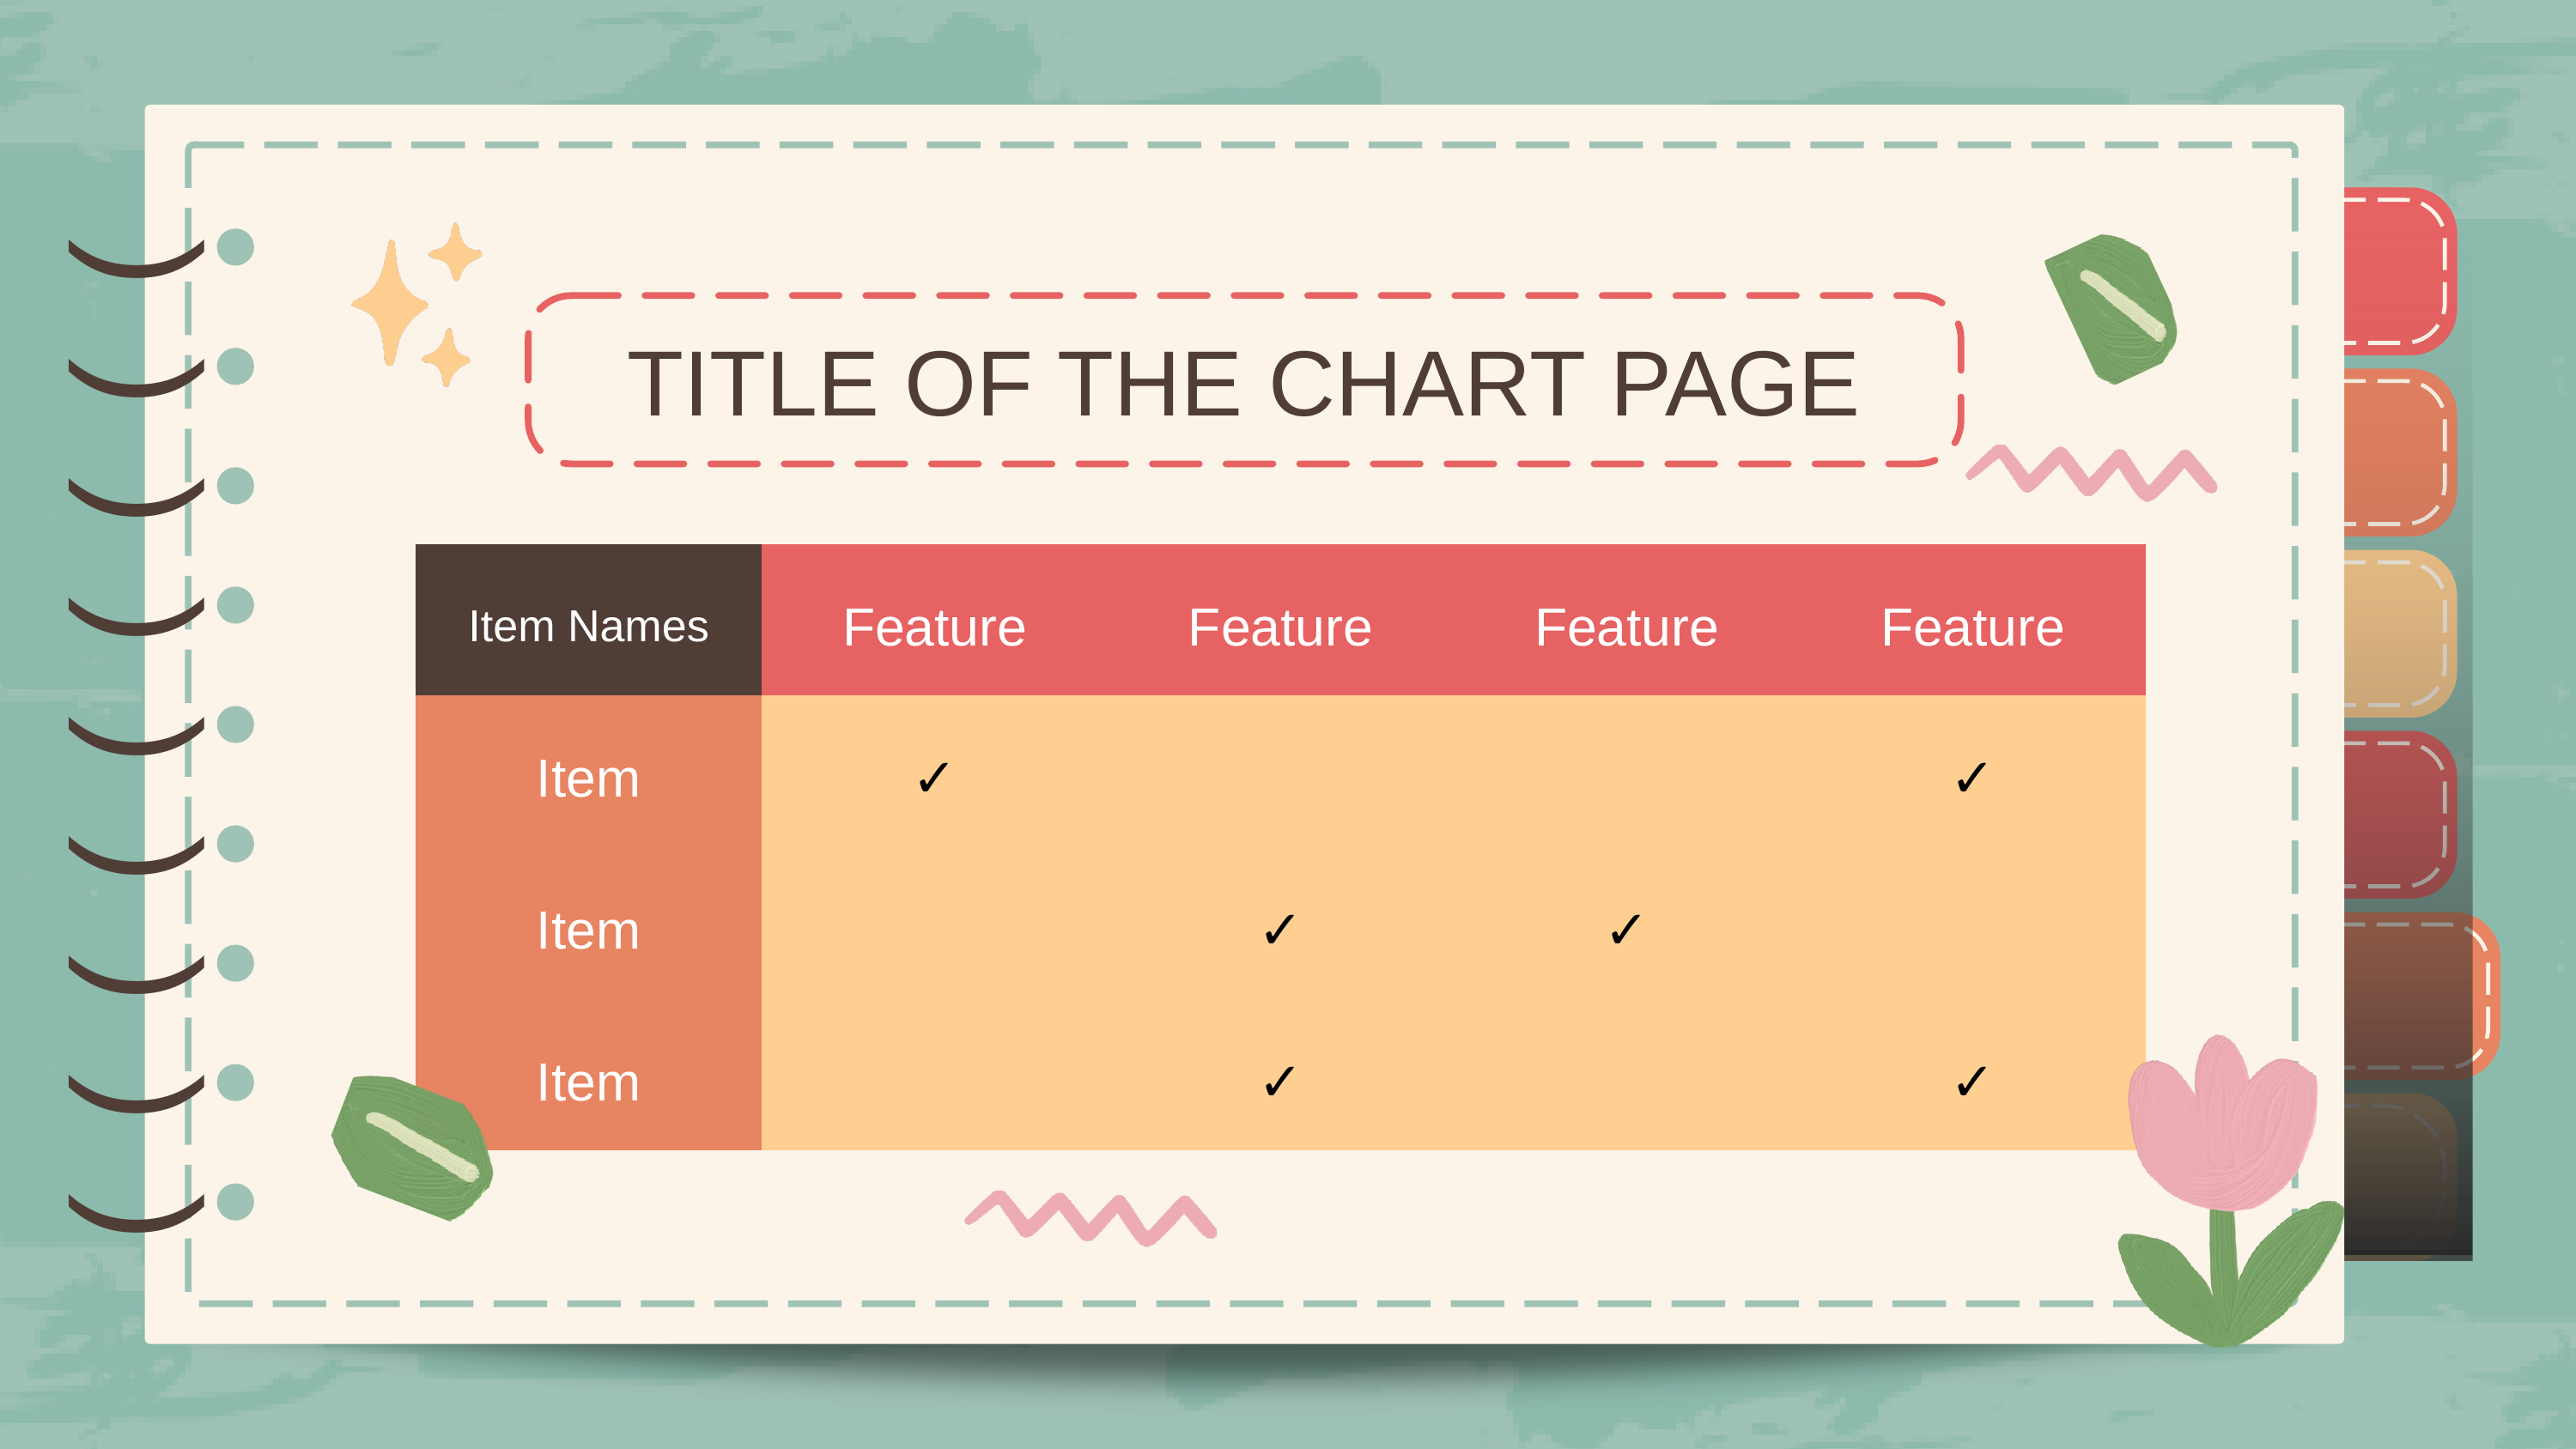

)
)
)
)
)
)
)
)
)

)
)
)
)
)
)
)
)
)

TITLE OF THE CHART PAGE

| Item Names | Feature | Feature | Feature | Feature |
| --- | --- | --- | --- | --- |
| Item | ✓ |  |  | ✓ |
| Item |  | ✓ | ✓ |  |
| Item |  | ✓ |  | ✓ |